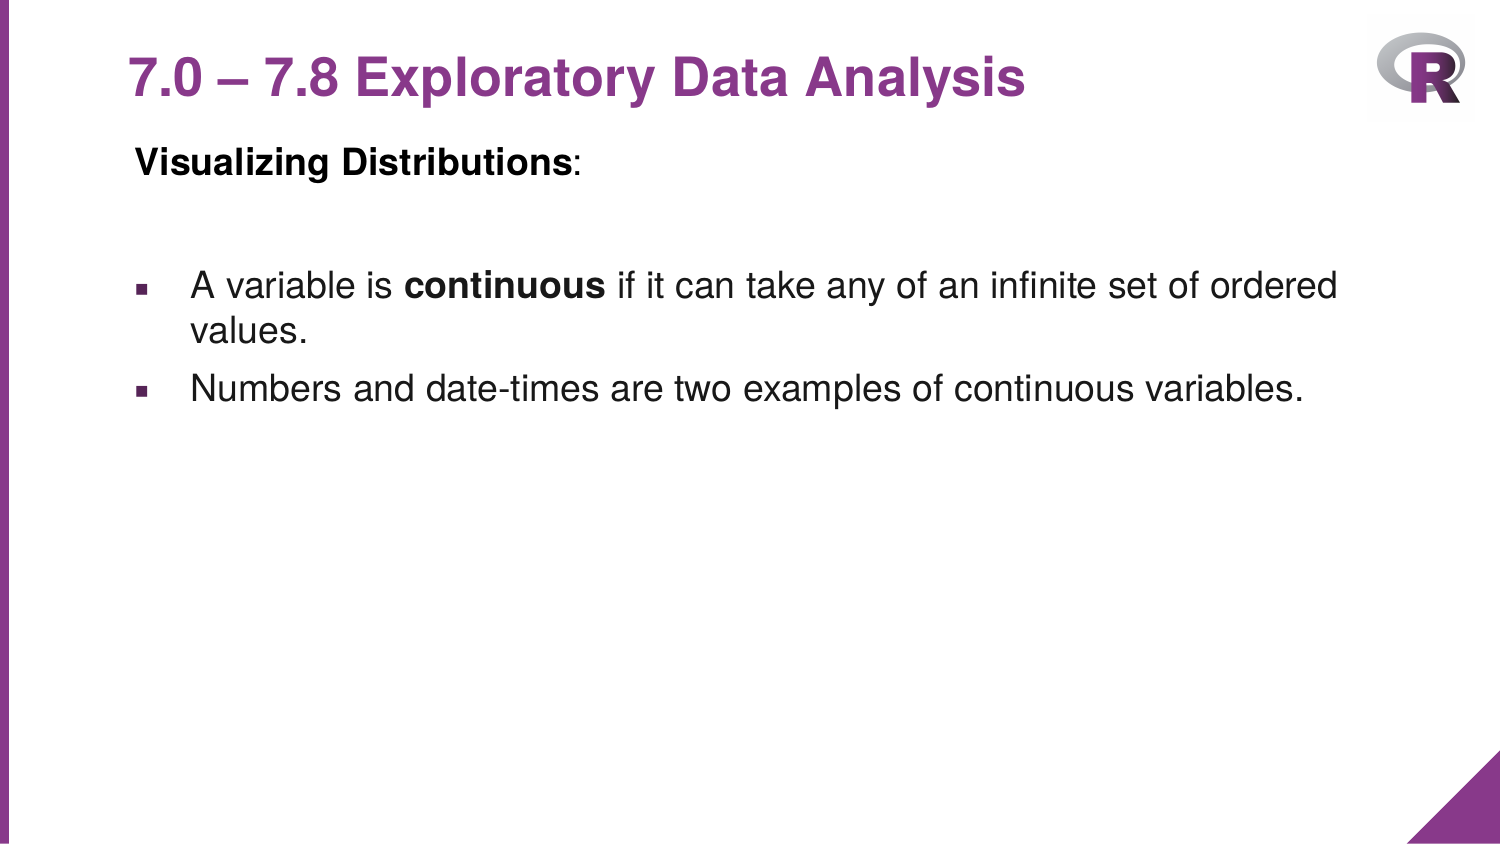

# 7.0 – 7.8 Exploratory Data Analysis
Visualizing Distributions:

A variable is continuous if it can take any of an infinite set of ordered values.
Numbers and date-times are two examples of continuous variables.